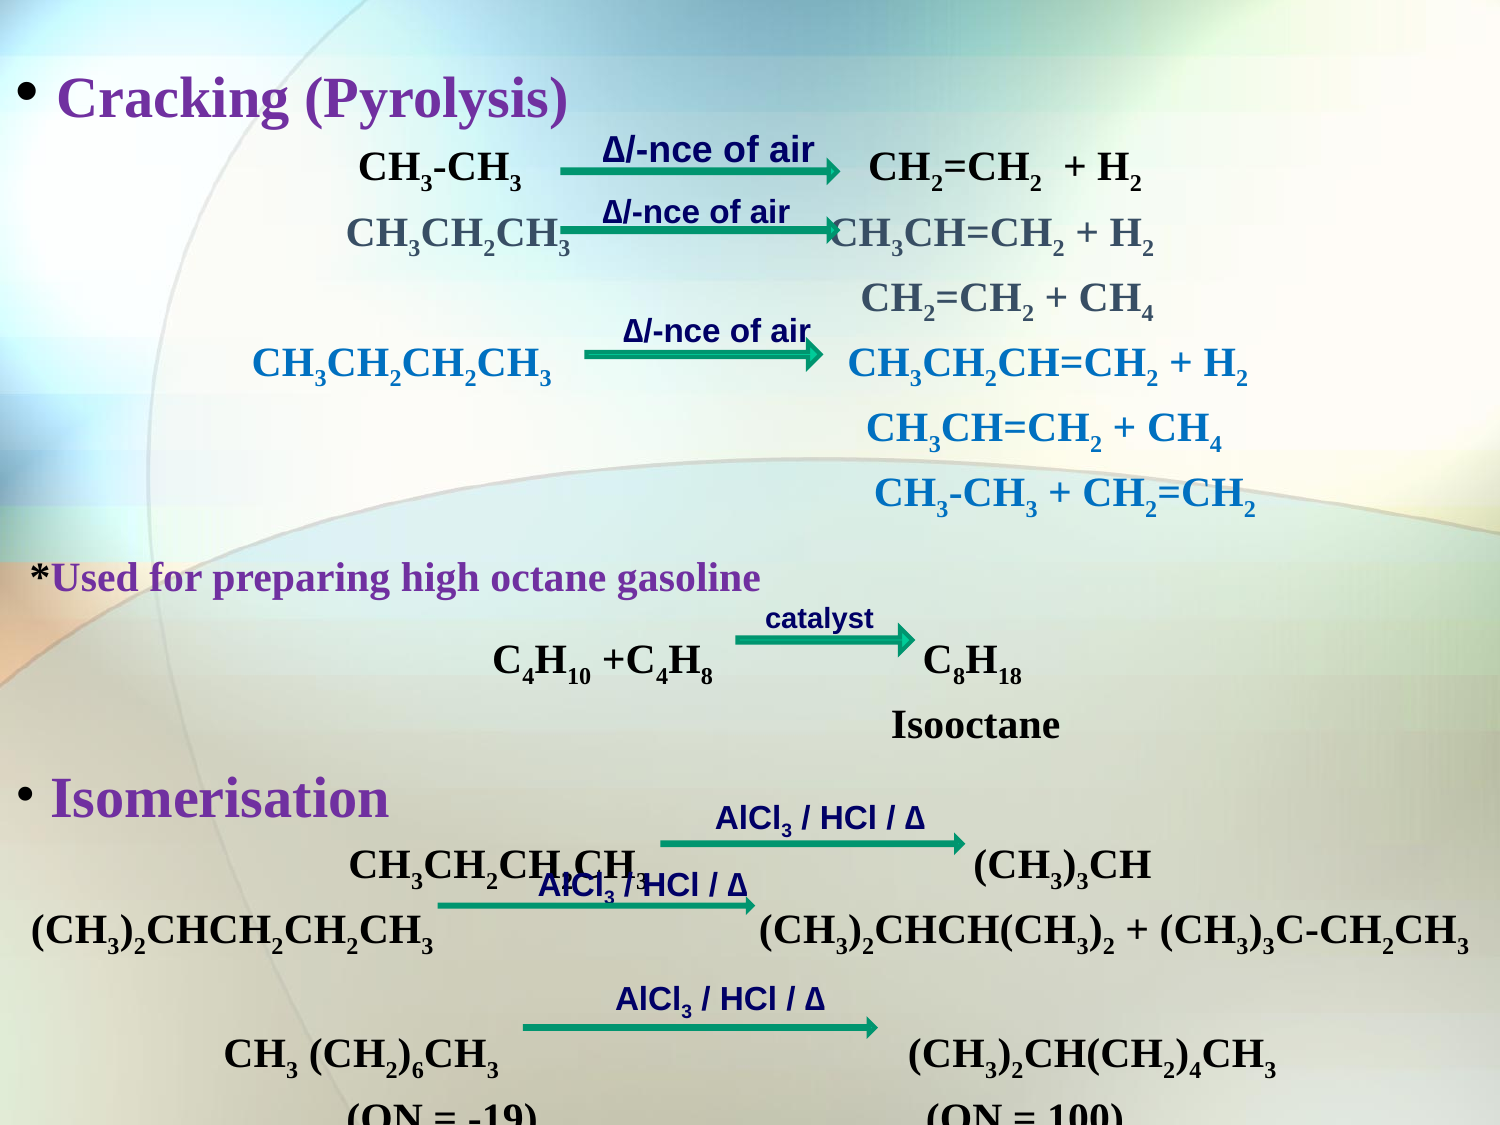

Cracking (Pyrolysis)
CH3-CH3                                 CH2=CH2  + H2
CH3CH2CH3                                     CH3CH=CH2 + H2
                                                 CH2=CH2 + CH4
CH3CH2CH2CH3                                            CH3CH2CH=CH2 + H2
                                                        CH3CH=CH2 + CH4
                                                            CH3-CH3 + CH2=CH2
 *Used for preparing high octane gasoline
 C4H10 +C4H8                    C8H18
                                            Isooctane
 Isomerisation
CH3CH2CH2CH3                               (CH3)3CH
(CH3)2CHCH2CH2CH3                               (CH3)2CHCH(CH3)2 + (CH3)3C-CH2CH3

CH3 (CH2)6CH3                                       (CH3)2CH(CH2)4CH3
                                (ON = -19)                                     (ON = 100)

∆/-nce of air

∆/-nce of air

∆/-nce of air

catalyst

AlCl3 / HCl / ∆

AlCl3 / HCl / ∆

AlCl3 / HCl / ∆